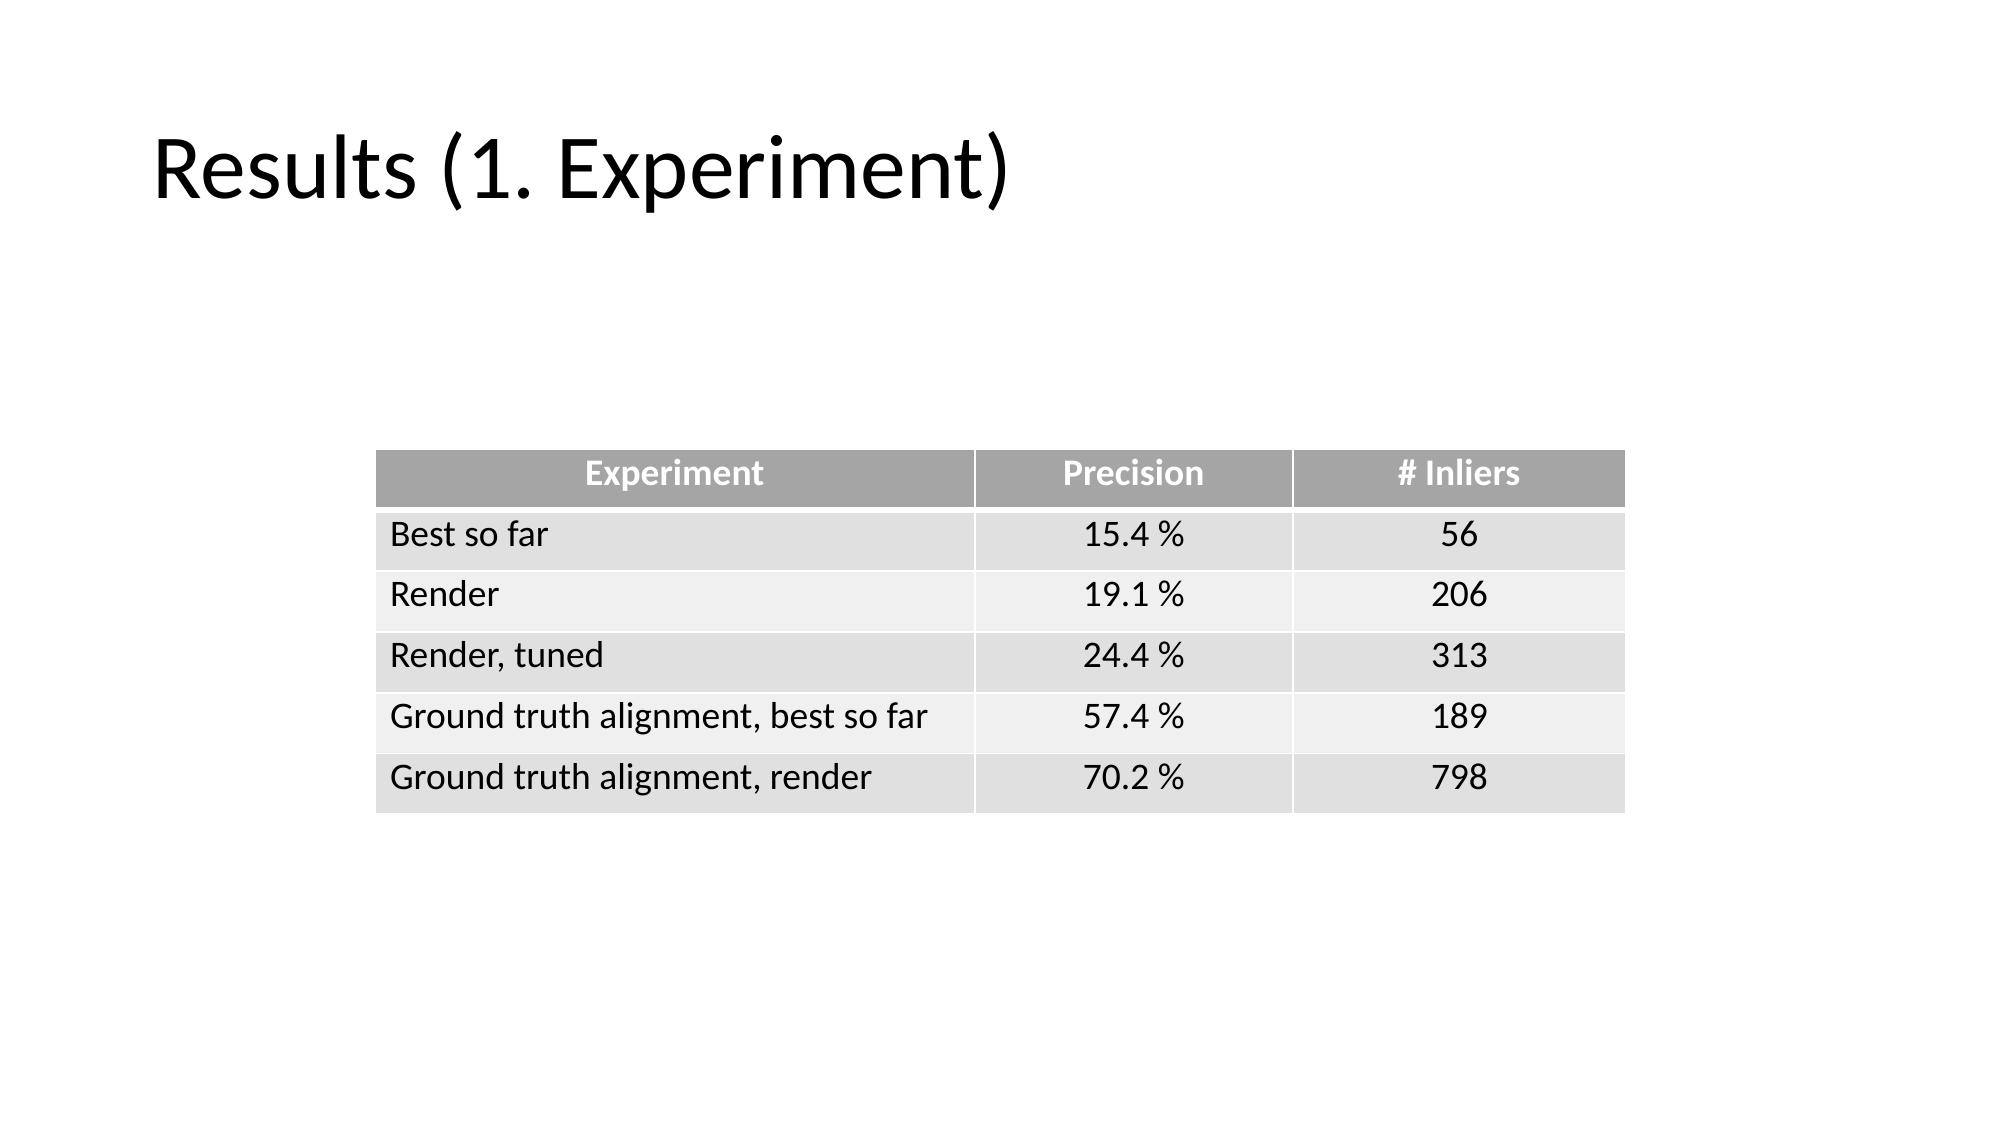

# Results (1. Experiment)
| Experiment | Precision | # Inliers |
| --- | --- | --- |
| Best so far | 15.4 % | 56 |
| Render | 19.1 % | 206 |
| Render, tuned | 24.4 % | 313 |
| Ground truth alignment, best so far | 57.4 % | 189 |
| Ground truth alignment, render | 70.2 % | 798 |